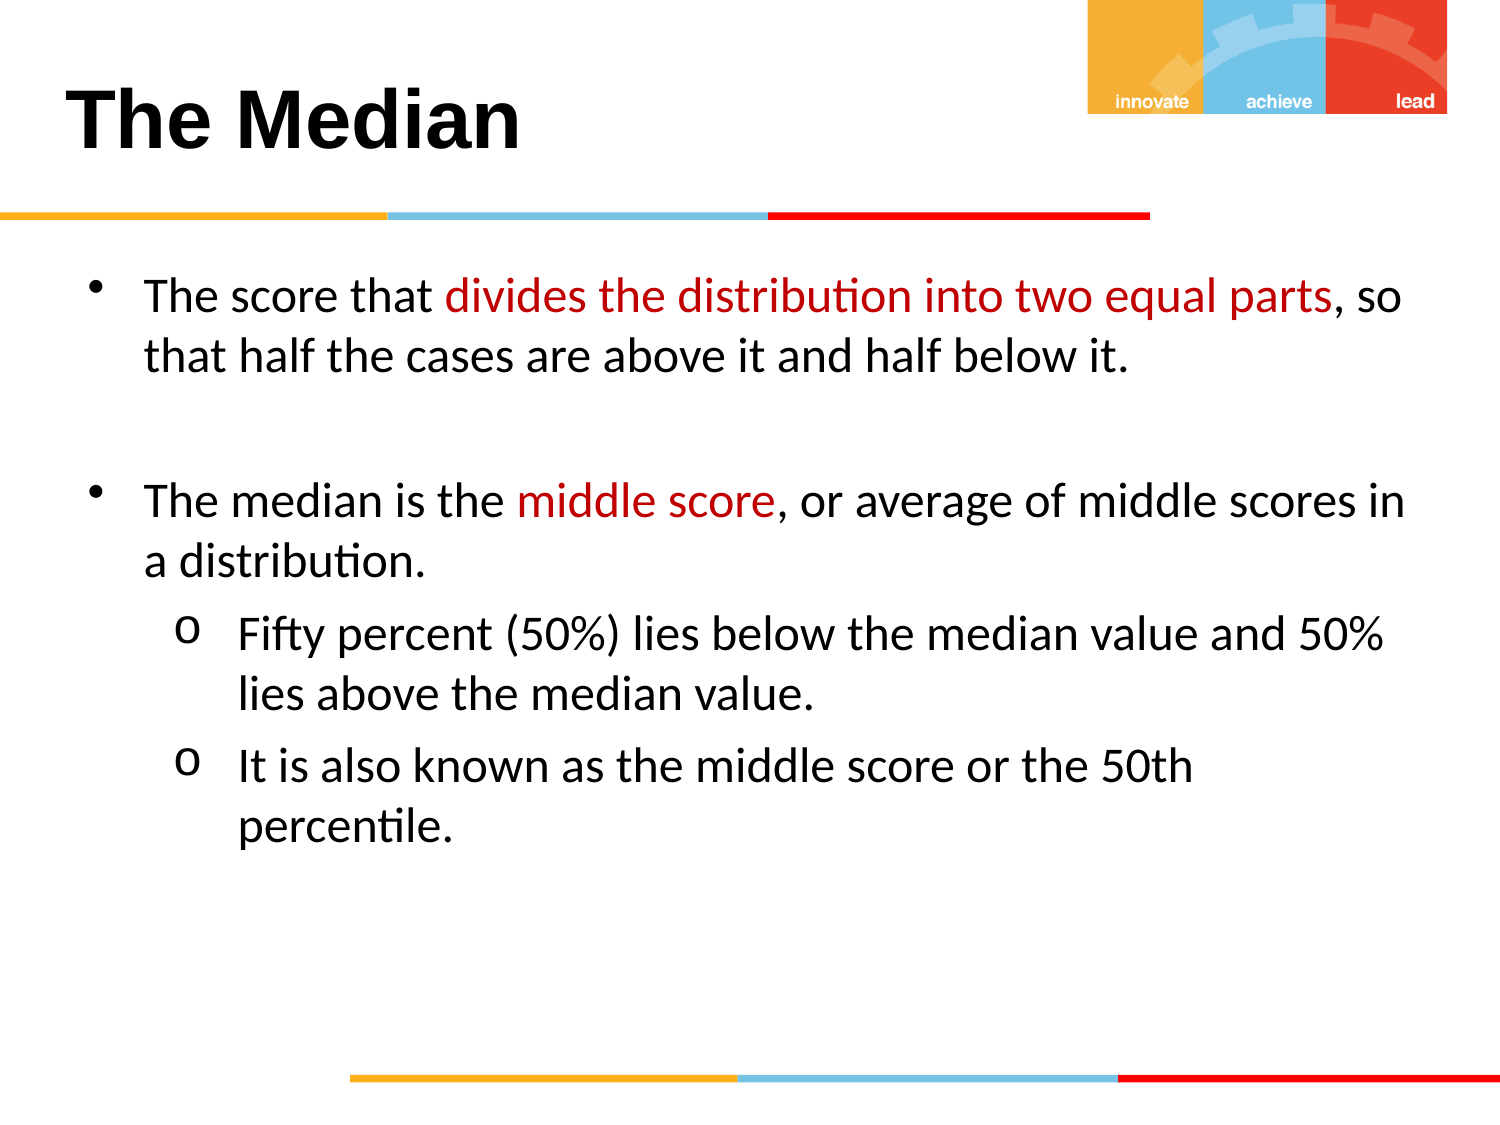

# The Median
The score that divides the distribution into two equal parts, so that half the cases are above it and half below it.

The median is the middle score, or average of middle scores in a distribution.
Fifty percent (50%) lies below the median value and 50% lies above the median value.
It is also known as the middle score or the 50th percentile.